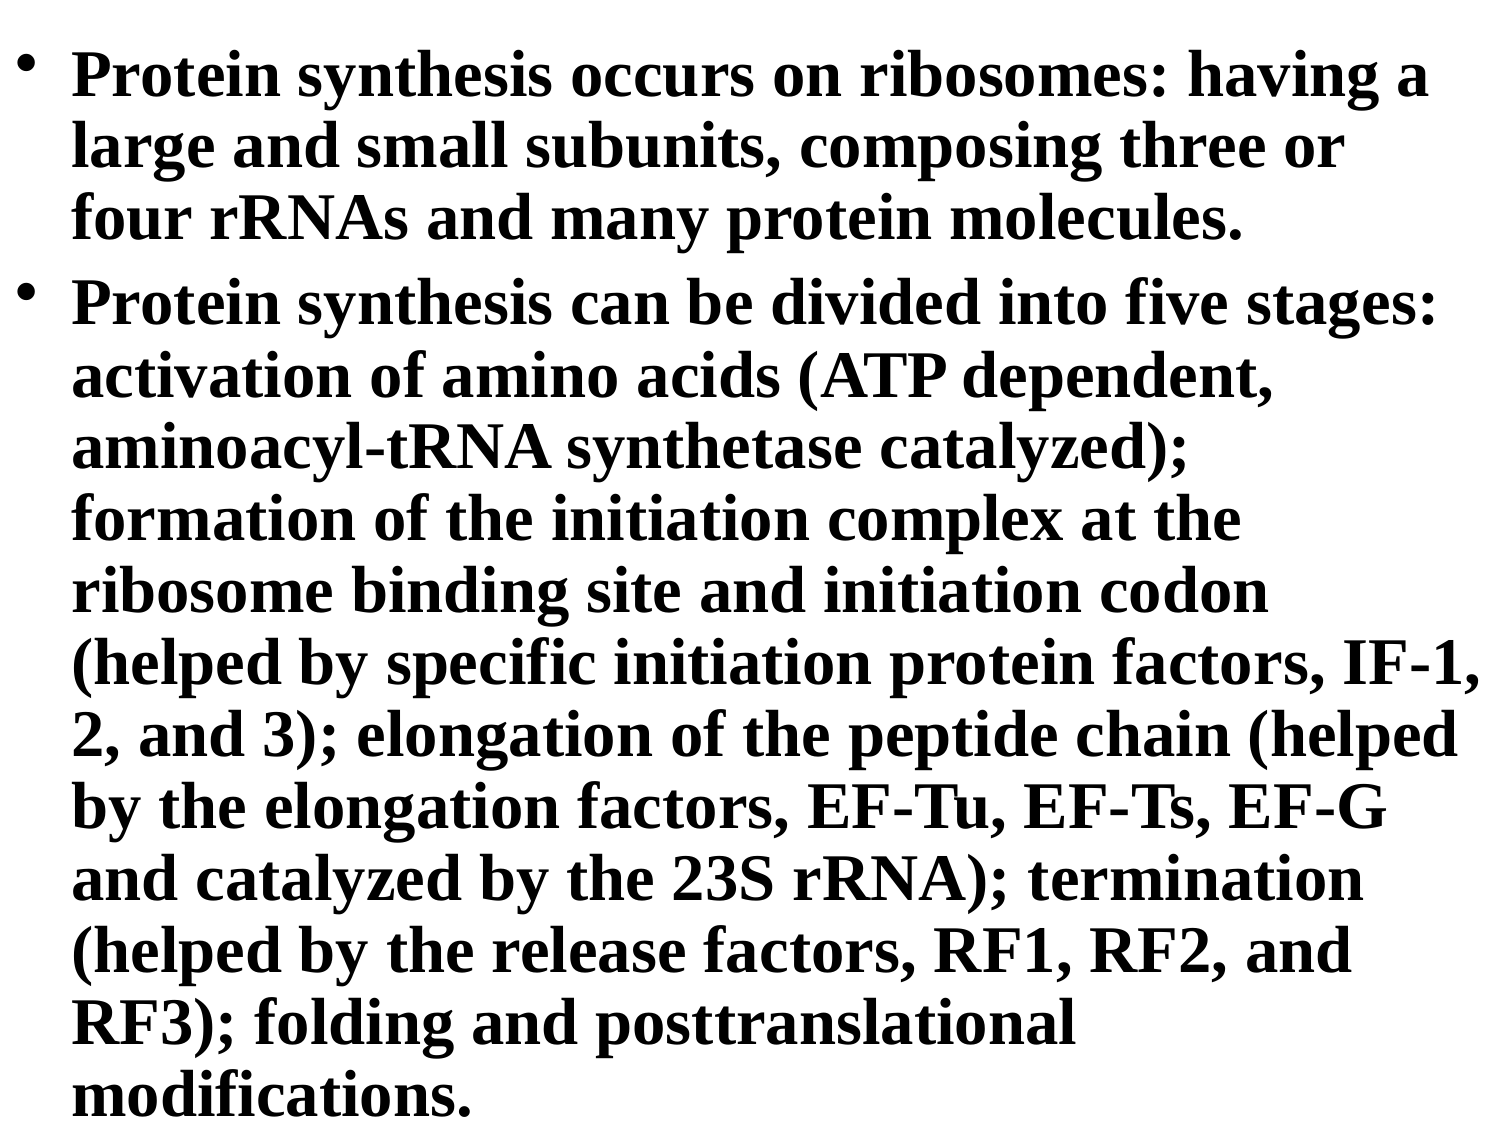

Protein synthesis occurs on ribosomes: having a large and small subunits, composing three or four rRNAs and many protein molecules.
Protein synthesis can be divided into five stages: activation of amino acids (ATP dependent, aminoacyl-tRNA synthetase catalyzed); formation of the initiation complex at the ribosome binding site and initiation codon (helped by specific initiation protein factors, IF-1, 2, and 3); elongation of the peptide chain (helped by the elongation factors, EF-Tu, EF-Ts, EF-G and catalyzed by the 23S rRNA); termination (helped by the release factors, RF1, RF2, and RF3); folding and posttranslational modifications.